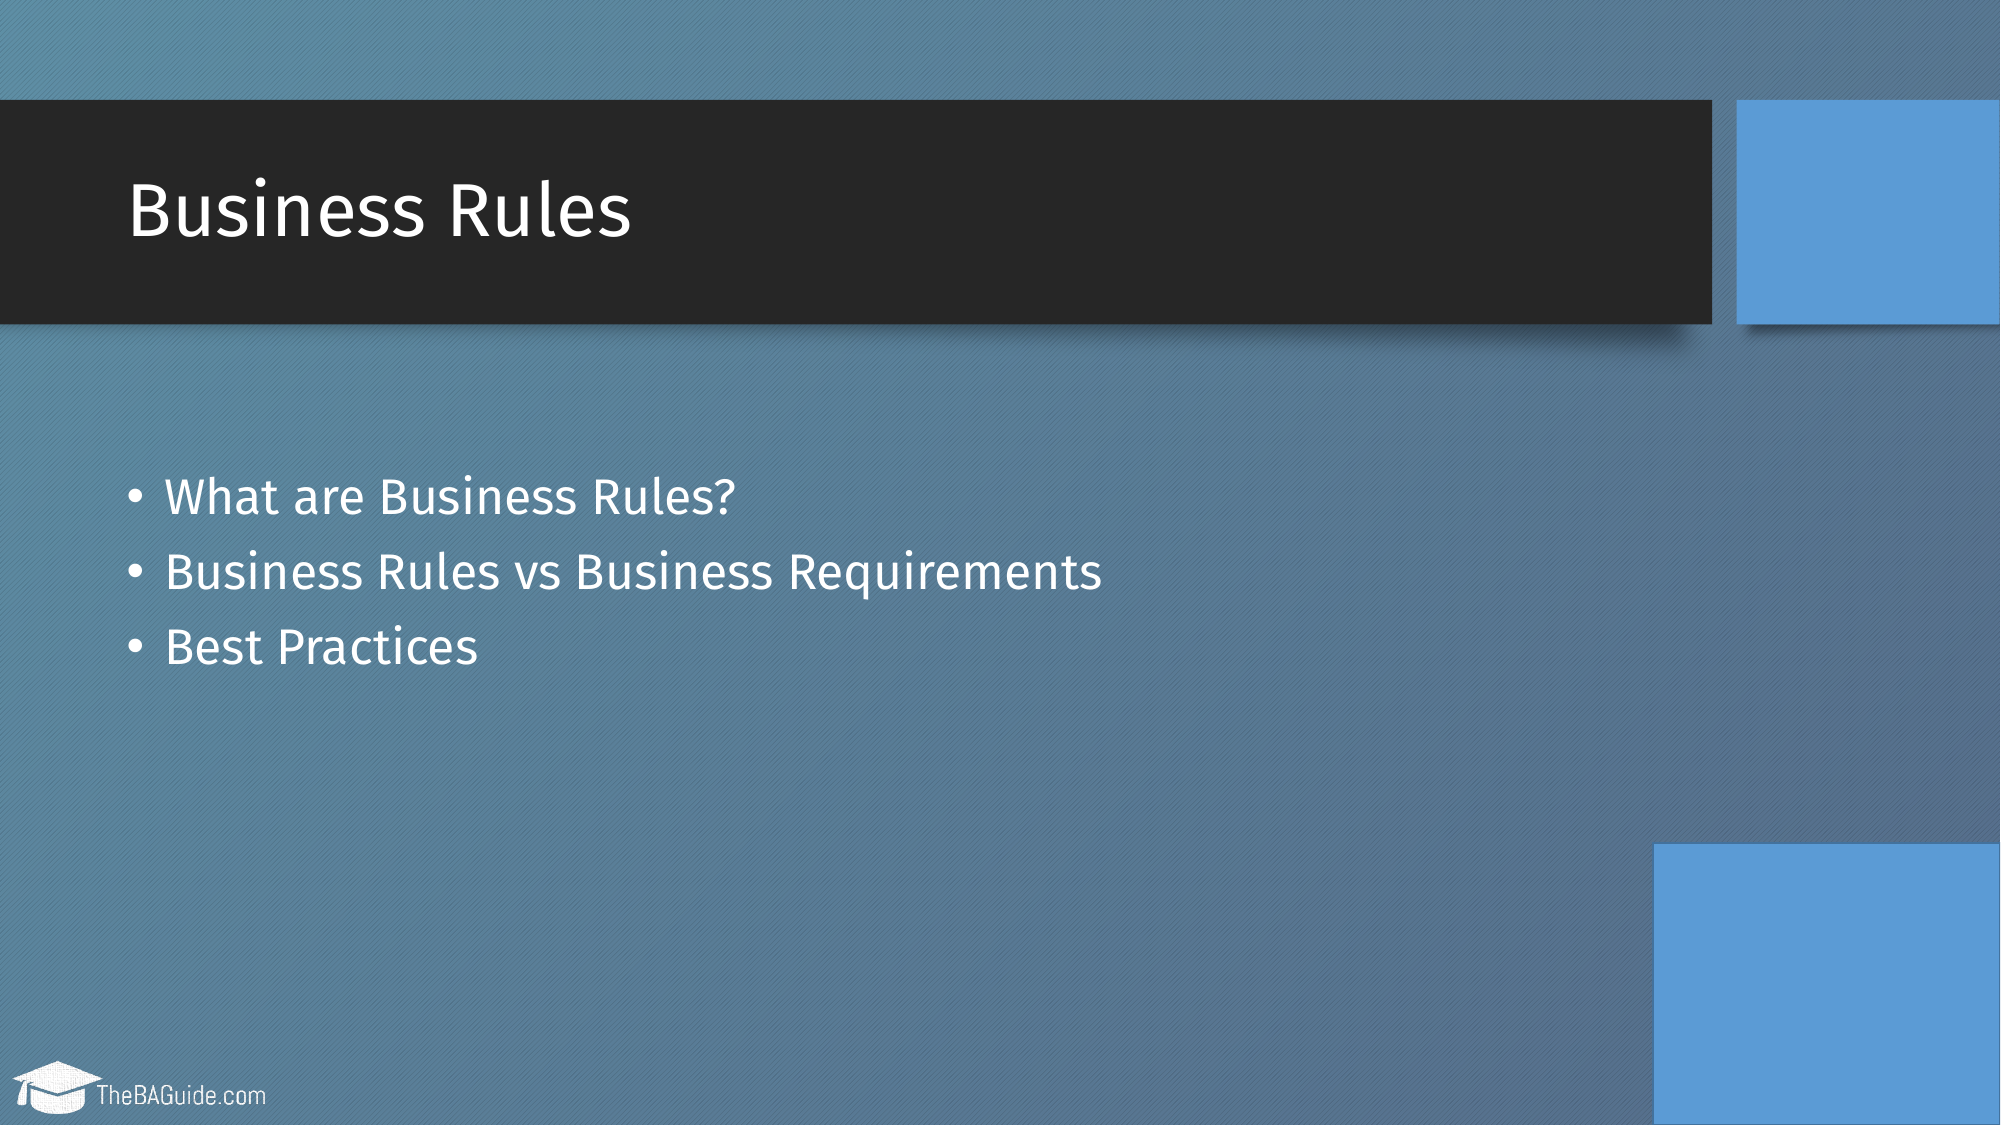

# Business Rules

What are Business Rules?
Business Rules vs Business Requirements
Best Practices